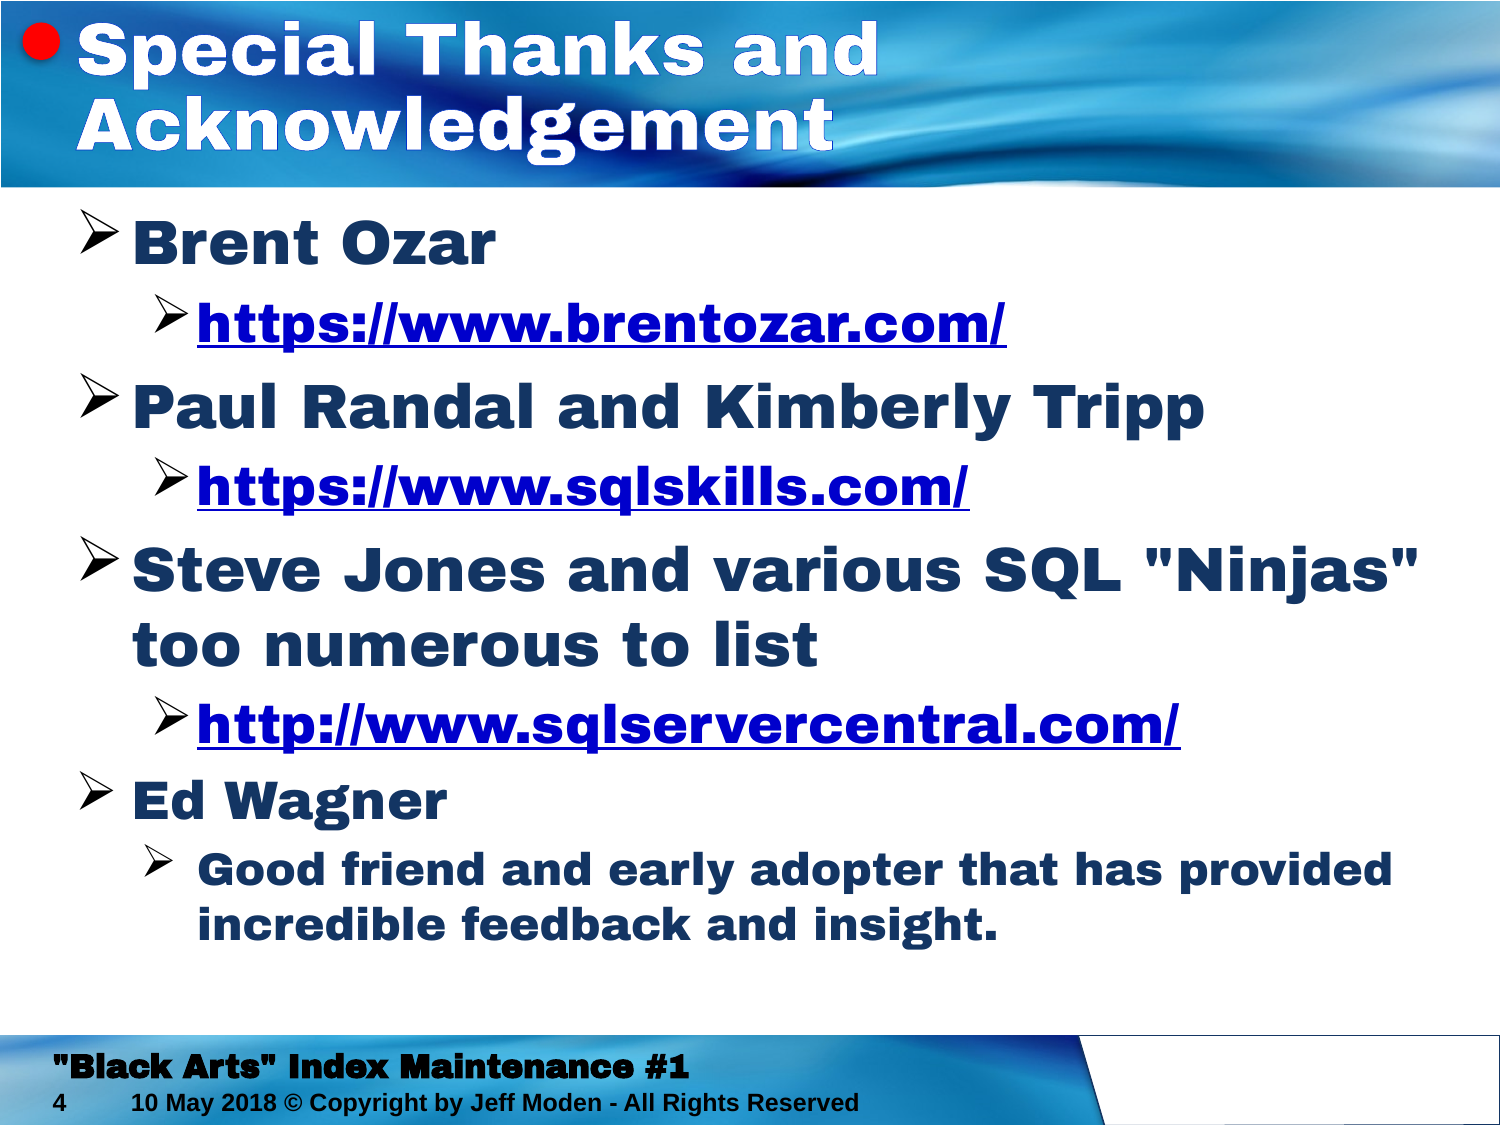

# Special Thanks and Acknowledgement

Brent Ozar
https://www.brentozar.com/
Paul Randal and Kimberly Tripp
https://www.sqlskills.com/
Steve Jones and various SQL "Ninjas" too numerous to list
http://www.sqlservercentral.com/
Ed Wagner
Good friend and early adopter that has provided incredible feedback and insight.

"Black Arts" Index Maintenance #1
4
10 May 2018 © Copyright by Jeff Moden - All Rights Reserved